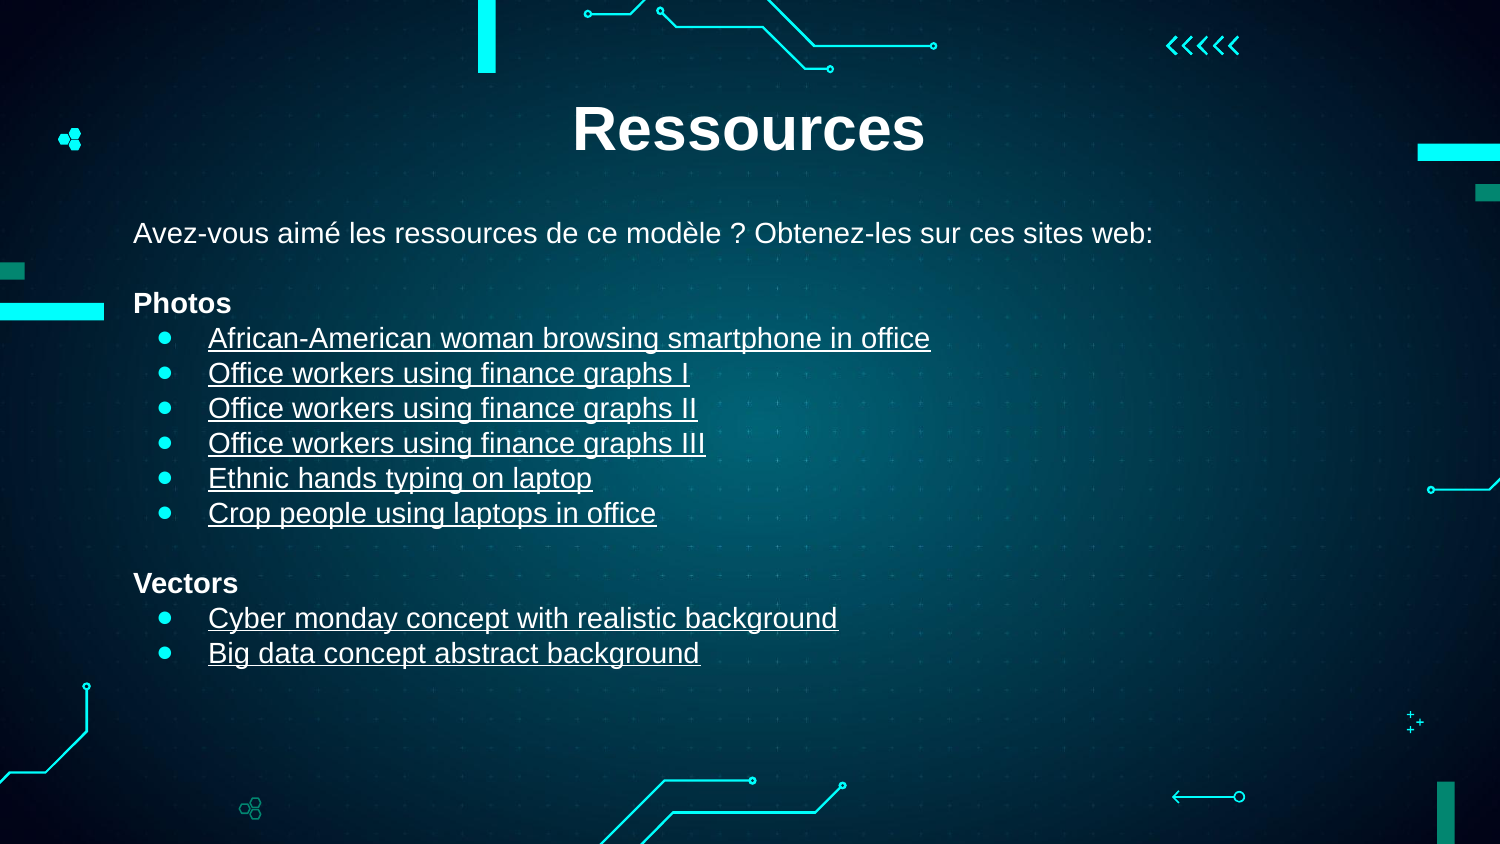

# Ressources
Avez-vous aimé les ressources de ce modèle ? Obtenez-les sur ces sites web:

Photos
African-American woman browsing smartphone in office
Office workers using finance graphs I
Office workers using finance graphs II
Office workers using finance graphs III
Ethnic hands typing on laptop
Crop people using laptops in office

Vectors
Cyber monday concept with realistic background
Big data concept abstract background